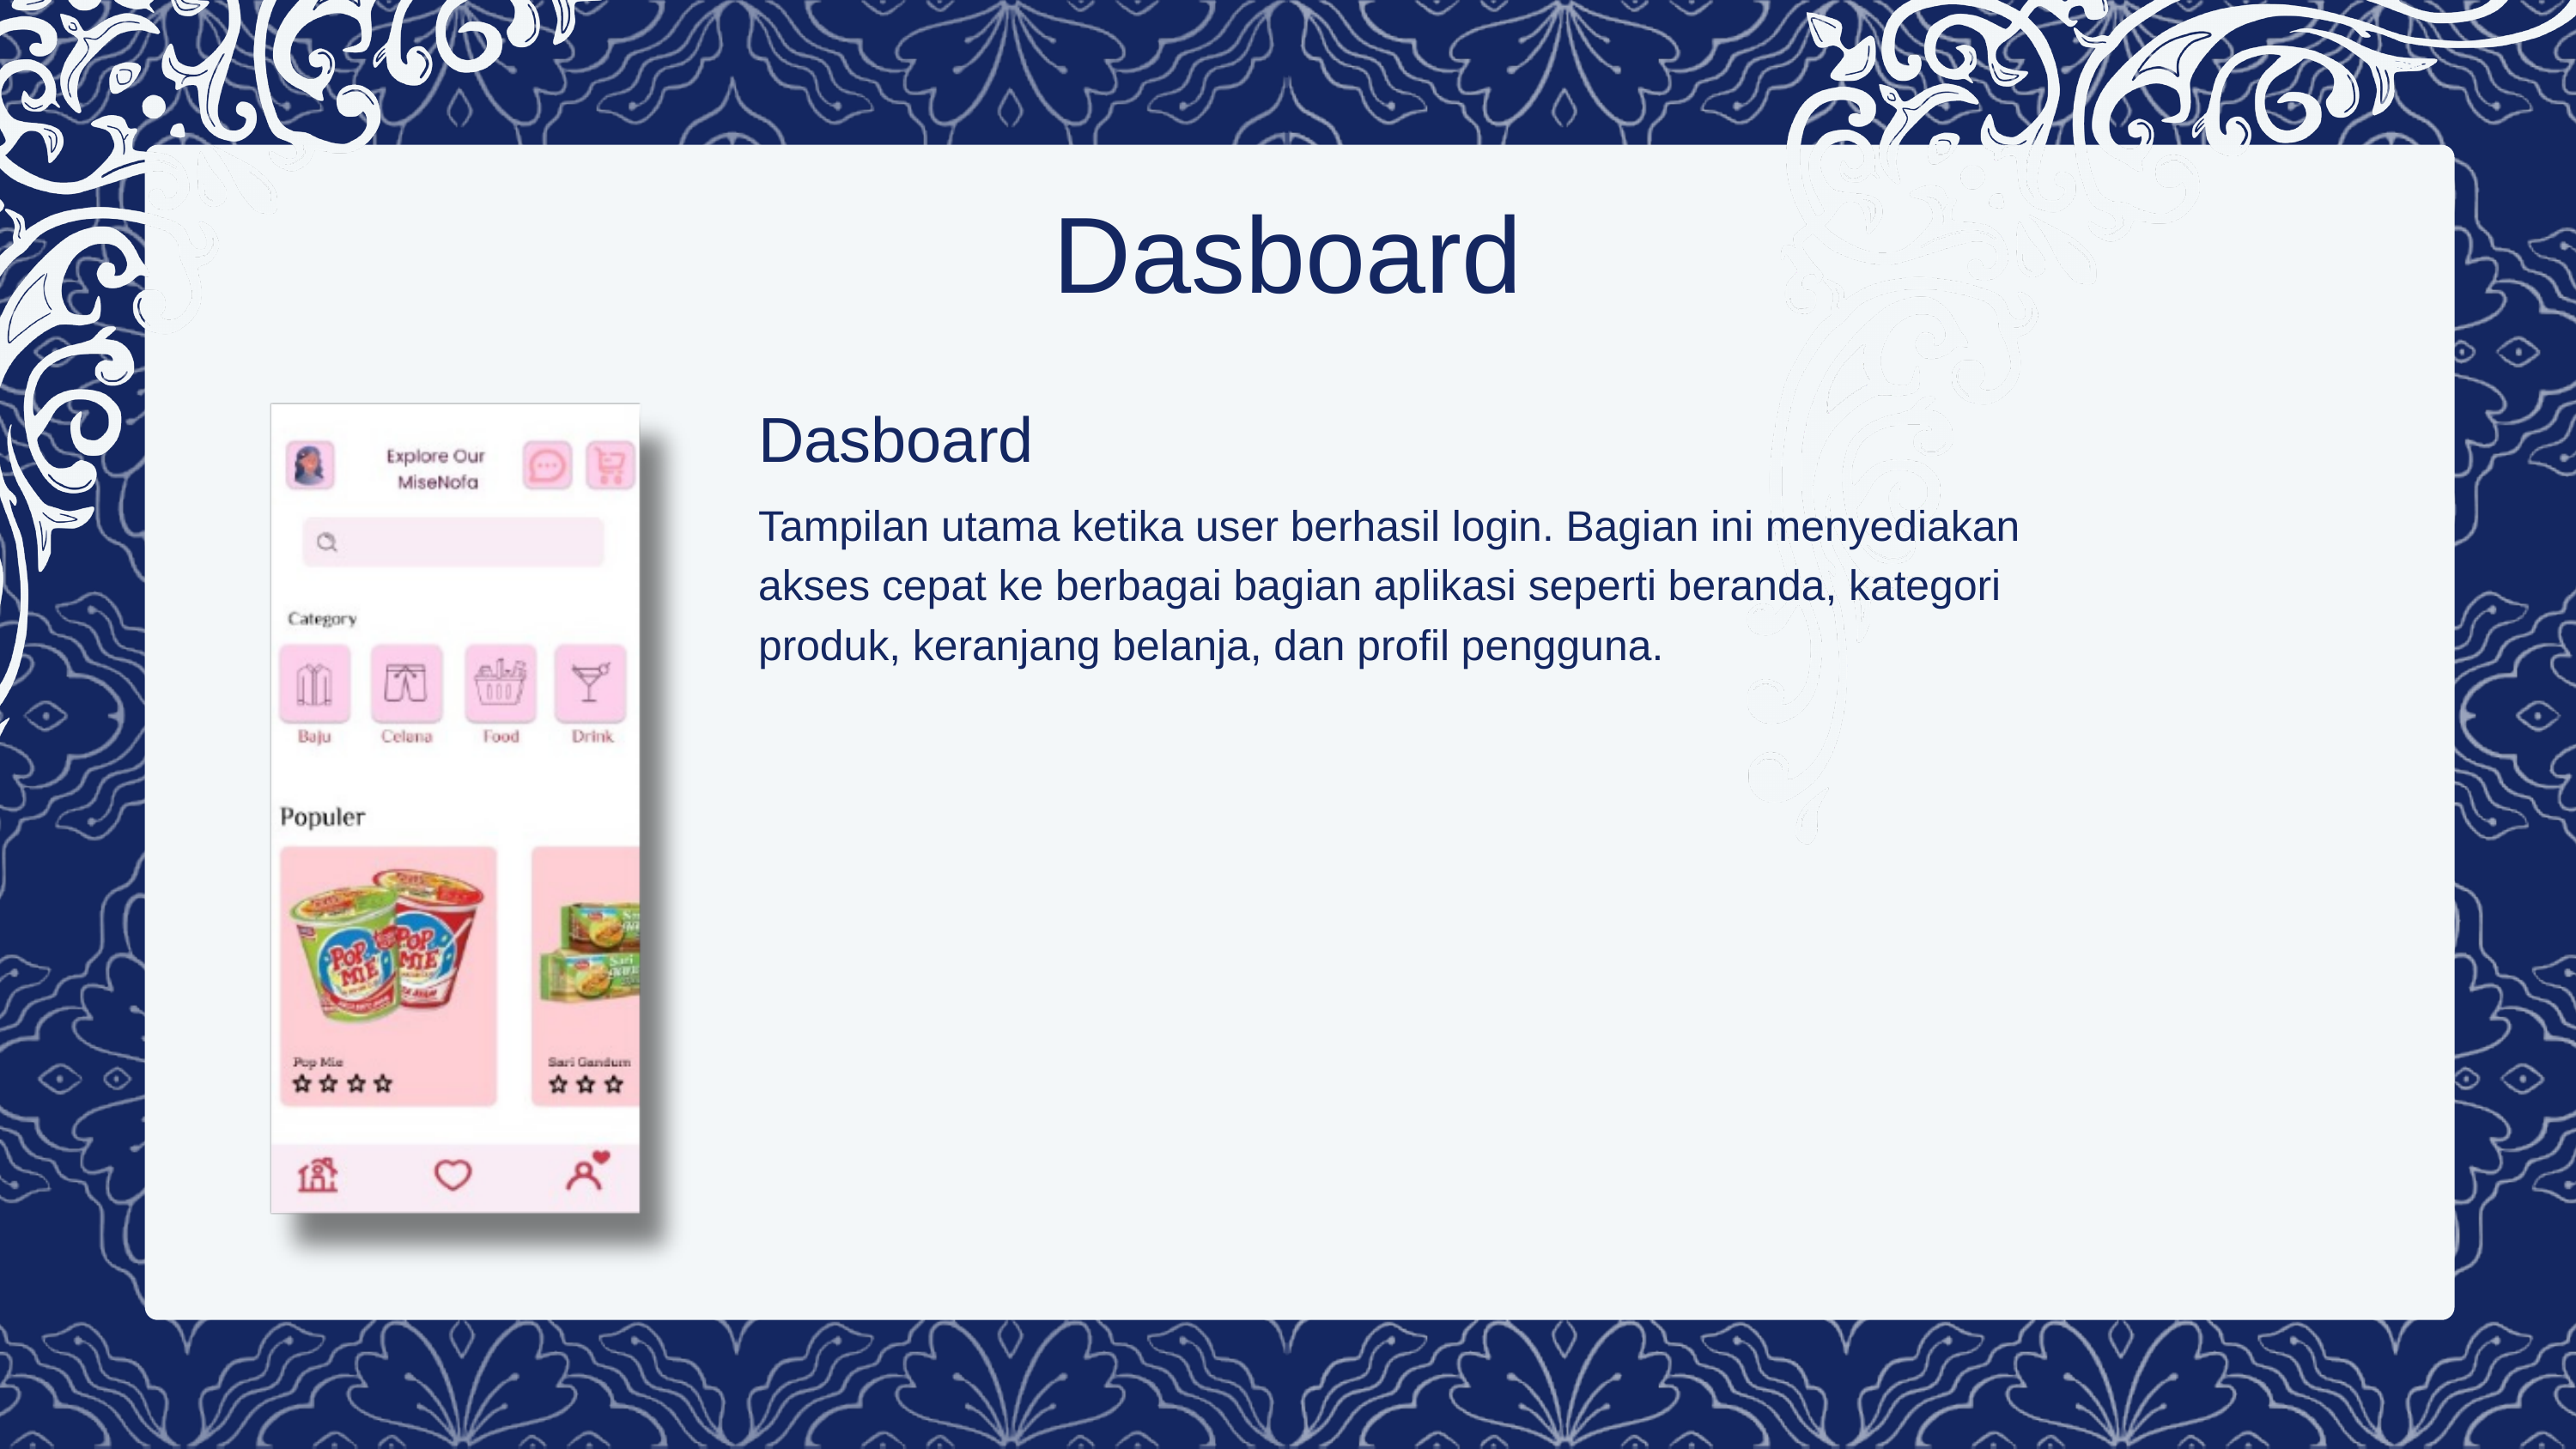

Dasboard

Dasboard
Tampilan utama ketika user berhasil login. Bagian ini menyediakan akses cepat ke berbagai bagian aplikasi seperti beranda, kategori produk, keranjang belanja, dan profil pengguna.